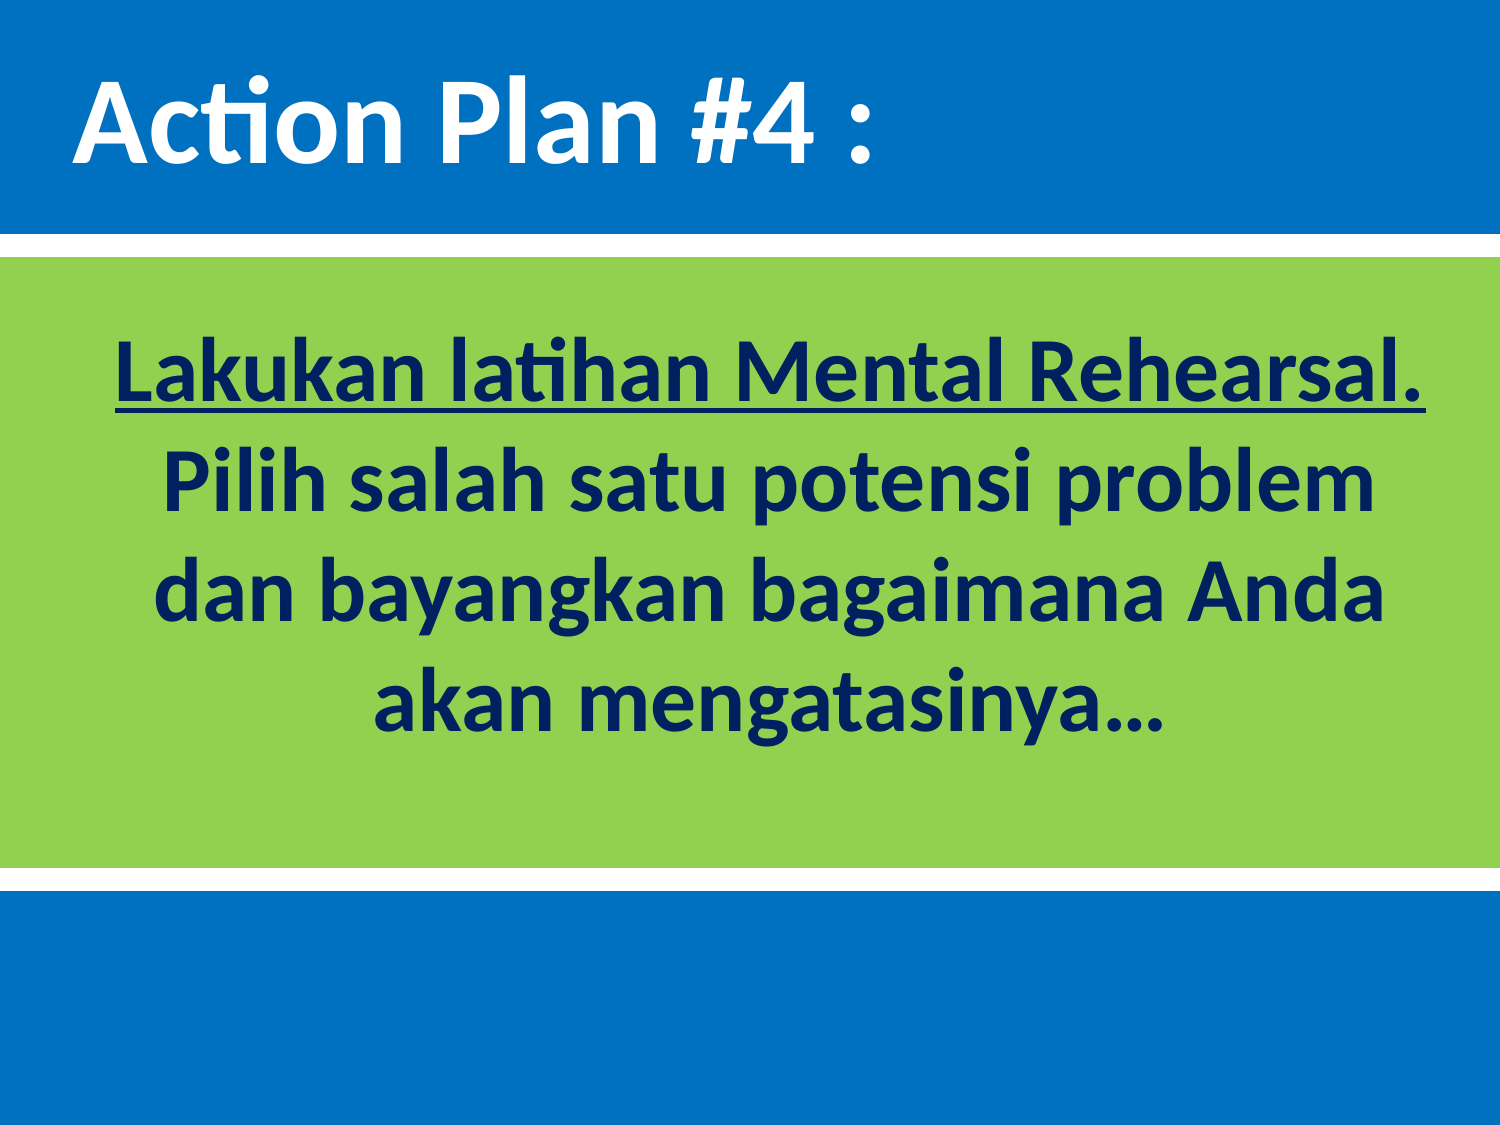

Action Plan #4 :

Lakukan latihan Mental Rehearsal. Pilih salah satu potensi problem dan bayangkan bagaimana Anda akan mengatasinya…